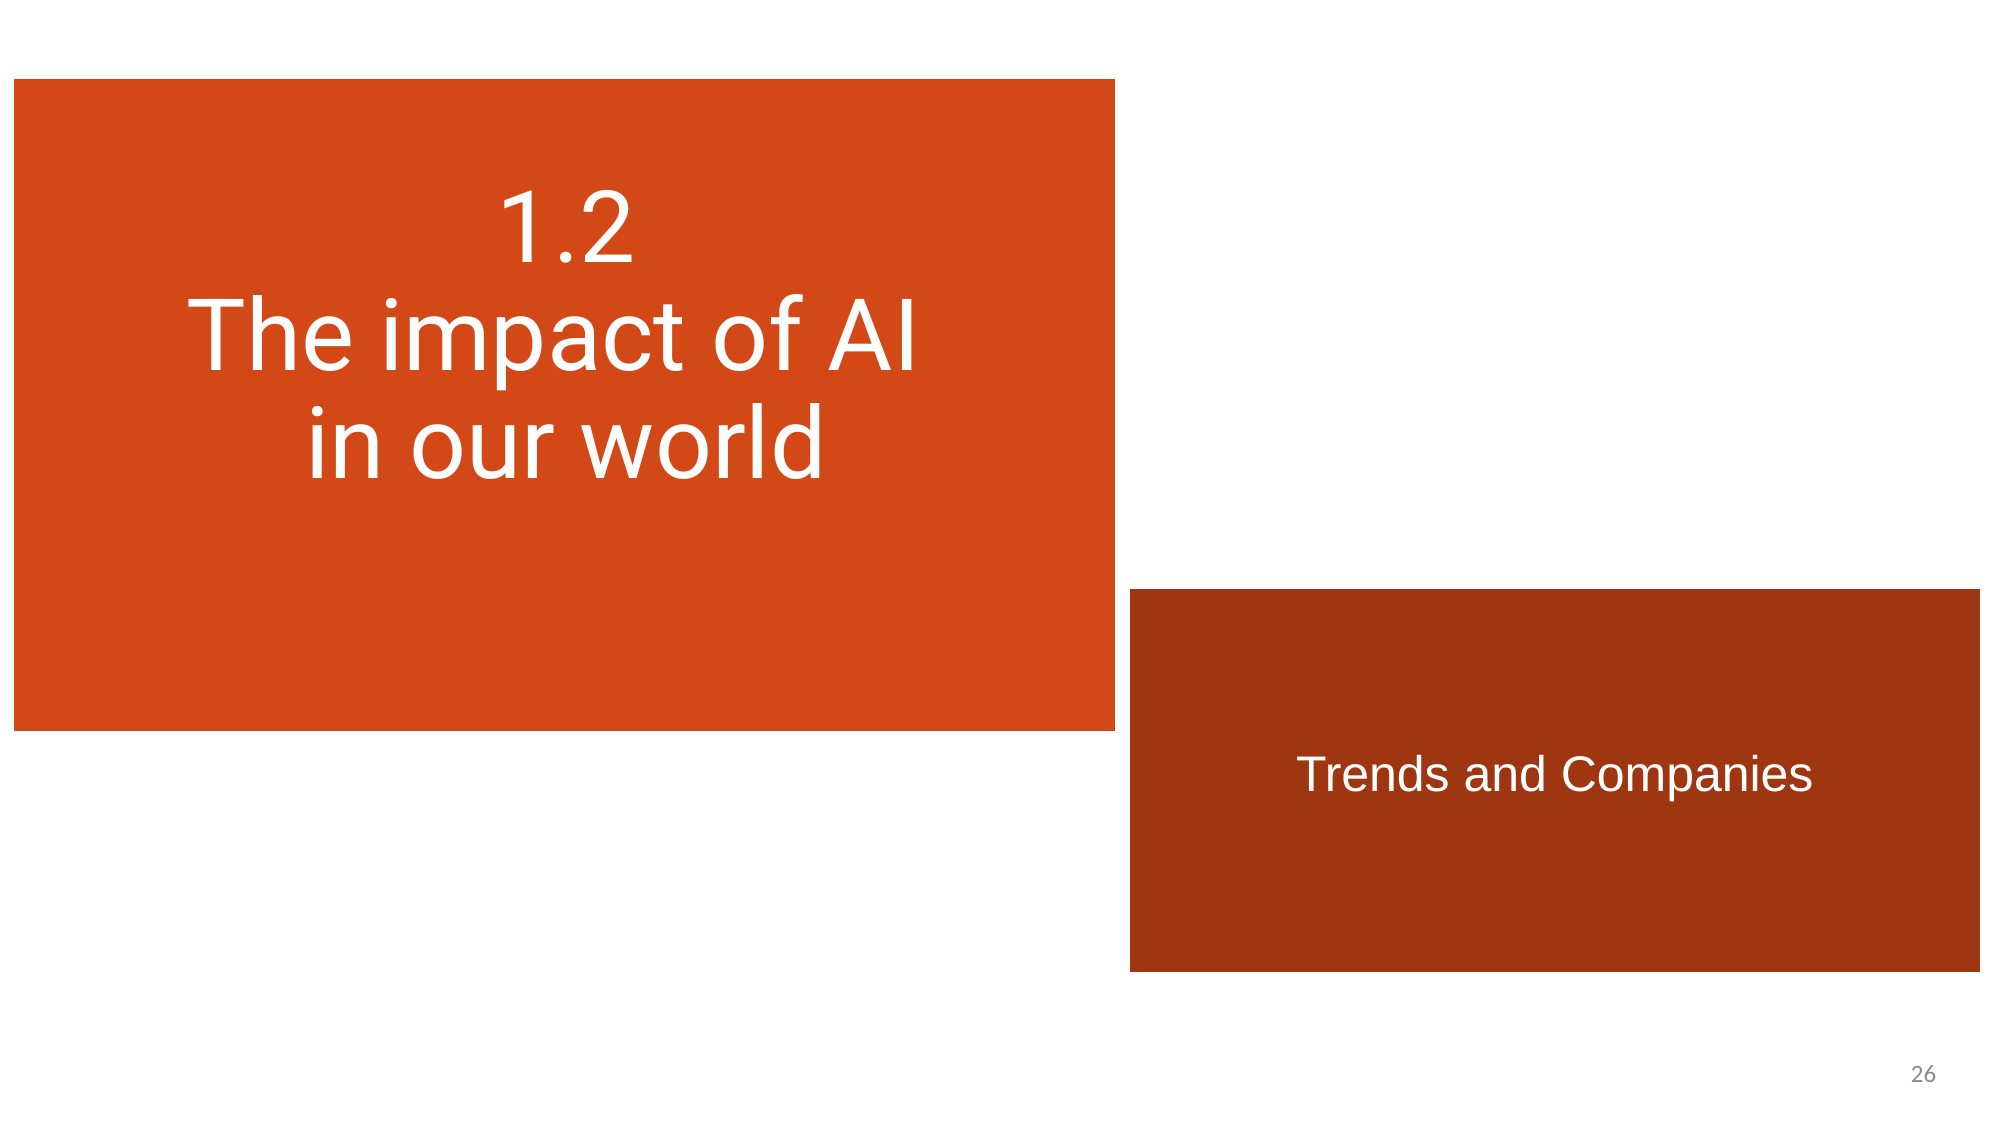

# 1.2 The impact of AI in our world
Trends and Companies
26